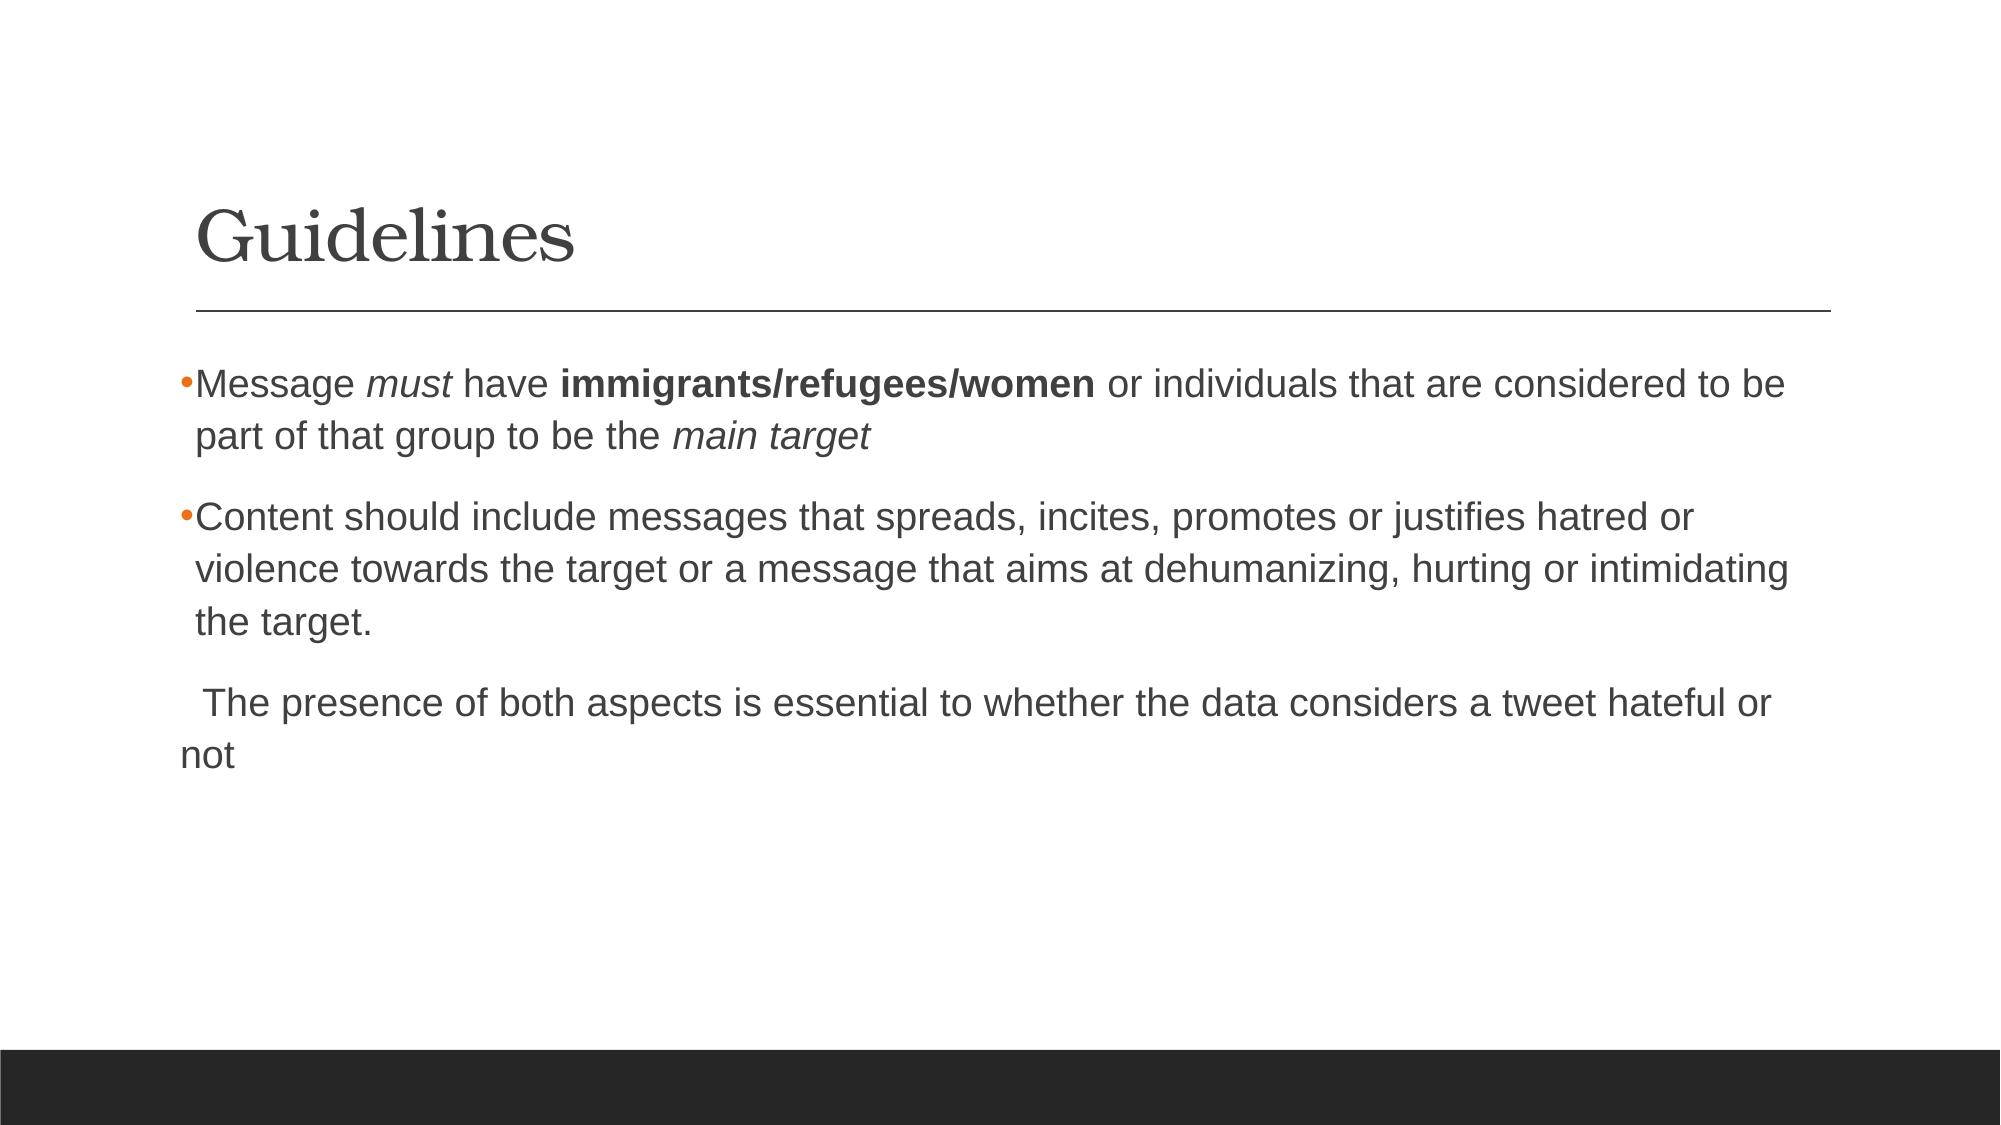

# Guidelines
Message must have immigrants/refugees/women or individuals that are considered to be part of that group to be the main target
Content should include messages that spreads, incites, promotes or justifies hatred or violence towards the target or a message that aims at dehumanizing, hurting or intimidating the target.
  The presence of both aspects is essential to whether the data considers a tweet hateful or not